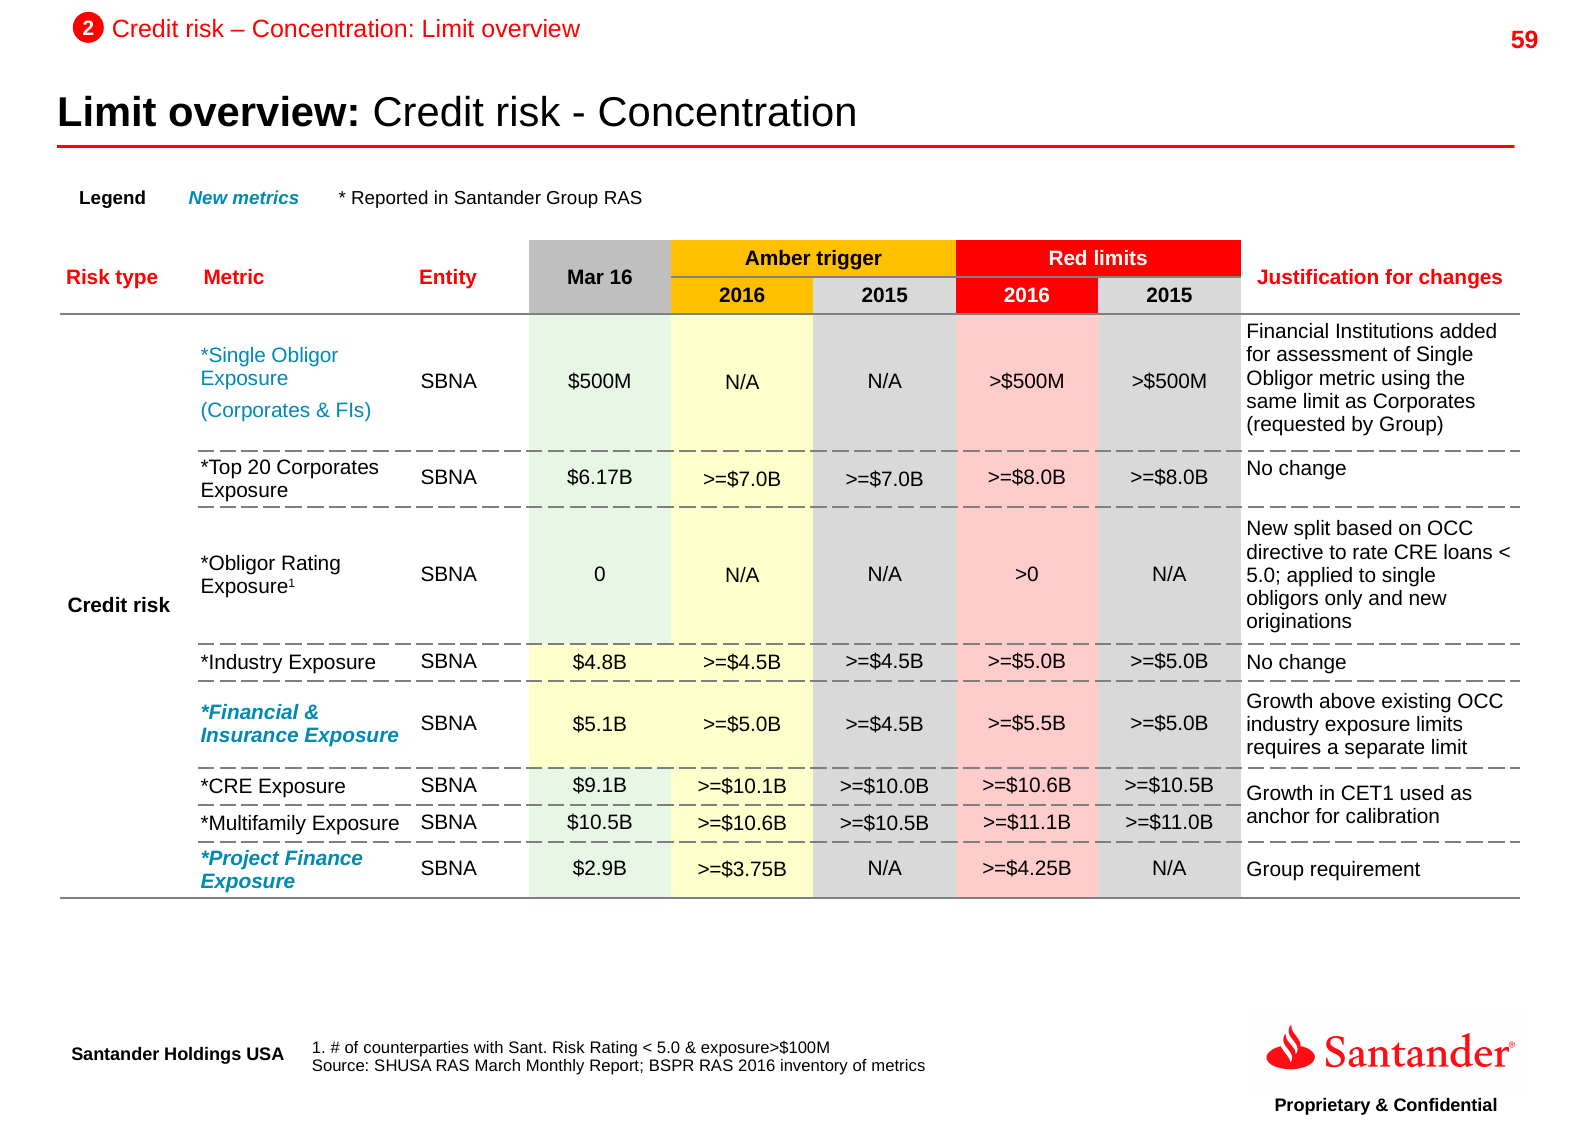

2
Credit risk – Concentration: Limit overview
Limit overview: Credit risk - Concentration
Legend
New metrics
* Reported in Santander Group RAS
| Risk type | Metric | Entity | Mar 16 | Amber trigger |  | Red limits |  | Justification for changes |
| --- | --- | --- | --- | --- | --- | --- | --- | --- |
|  |  |  |  | 2016 | 2015 | 2016 | 2015 |  |
| Credit risk | \*Single Obligor Exposure (Corporates & FIs) | SBNA | $500M | N/A | N/A | >$500M | >$500M | Financial Institutions added for assessment of Single Obligor metric using the same limit as Corporates (requested by Group) |
|  | \*Top 20 Corporates Exposure | SBNA | $6.17B | >=$7.0B | >=$7.0B | >=$8.0B | >=$8.0B | No change |
|  | \*Obligor Rating Exposure1 | SBNA | 0 | N/A | N/A | >0 | N/A | New split based on OCC directive to rate CRE loans < 5.0; applied to single obligors only and new originations |
|  | \*Industry Exposure | SBNA | $4.8B | >=$4.5B | >=$4.5B | >=$5.0B | >=$5.0B | No change |
|  | \*Financial & Insurance Exposure | SBNA | $5.1B | >=$5.0B | >=$4.5B | >=$5.5B | >=$5.0B | Growth above existing OCC industry exposure limits requires a separate limit |
|  | \*CRE Exposure | SBNA | $9.1B | >=$10.1B | >=$10.0B | >=$10.6B | >=$10.5B | Growth in CET1 used as anchor for calibration |
|  | \*Multifamily Exposure | SBNA | $10.5B | >=$10.6B | >=$10.5B | >=$11.1B | >=$11.0B |  |
|  | \*Project Finance Exposure | SBNA | $2.9B | >=$3.75B | N/A | >=$4.25B | N/A | Group requirement |
# of counterparties with Sant. Risk Rating < 5.0 & exposure>$100M
Source: SHUSA RAS March Monthly Report; BSPR RAS 2016 inventory of metrics